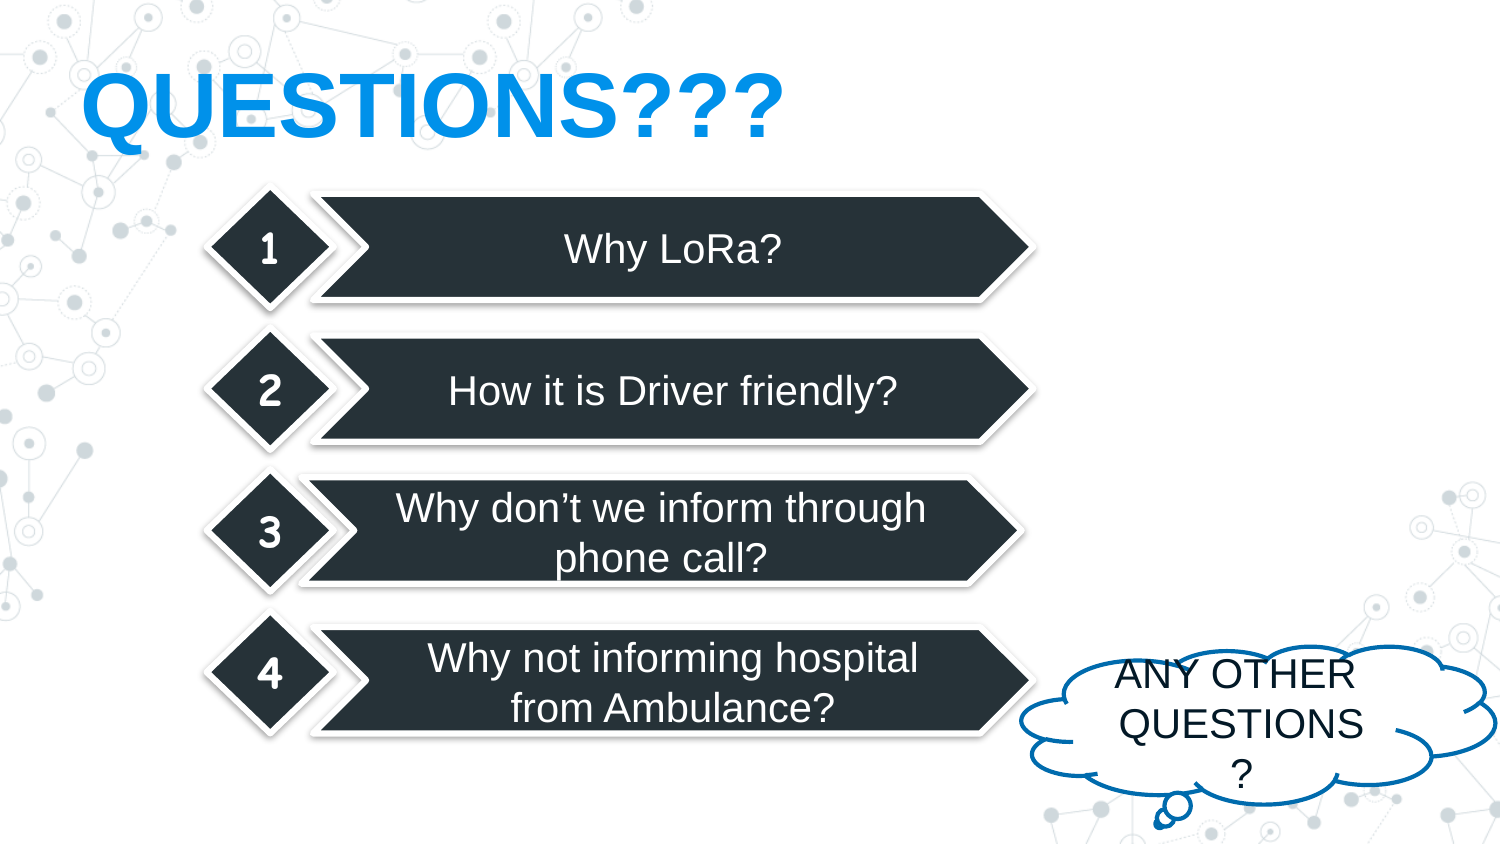

# QUESTIONS???
1
Why LoRa?
2
How it is Driver friendly?
3
Why don’t we inform through phone call?
4
Why not informing hospital from Ambulance?
ANY OTHER  QUESTIONS ?